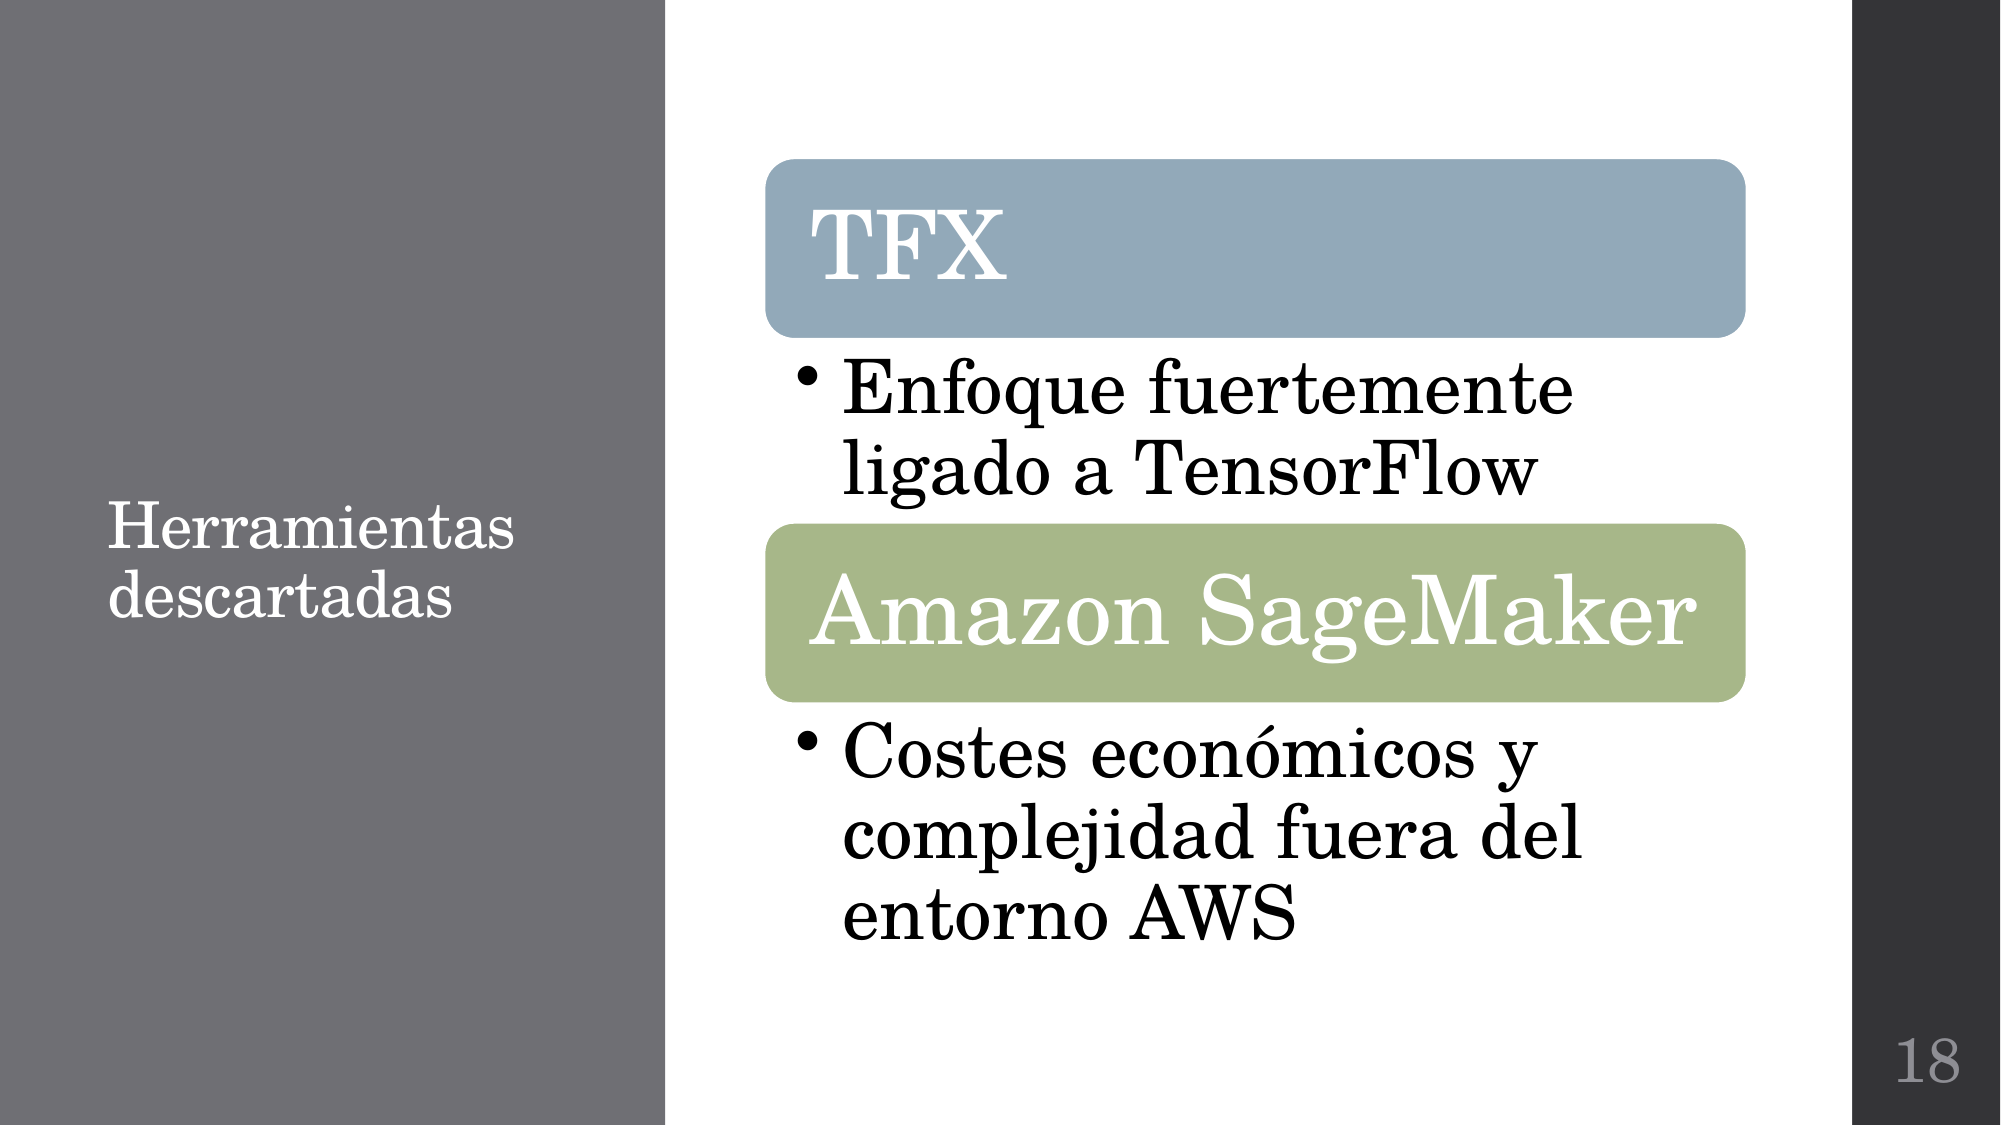

TFX
Enfoque fuertemente ligado a TensorFlow
Amazon SageMaker
Costes económicos y complejidad fuera del entorno AWS
# Herramientas descartadas
18